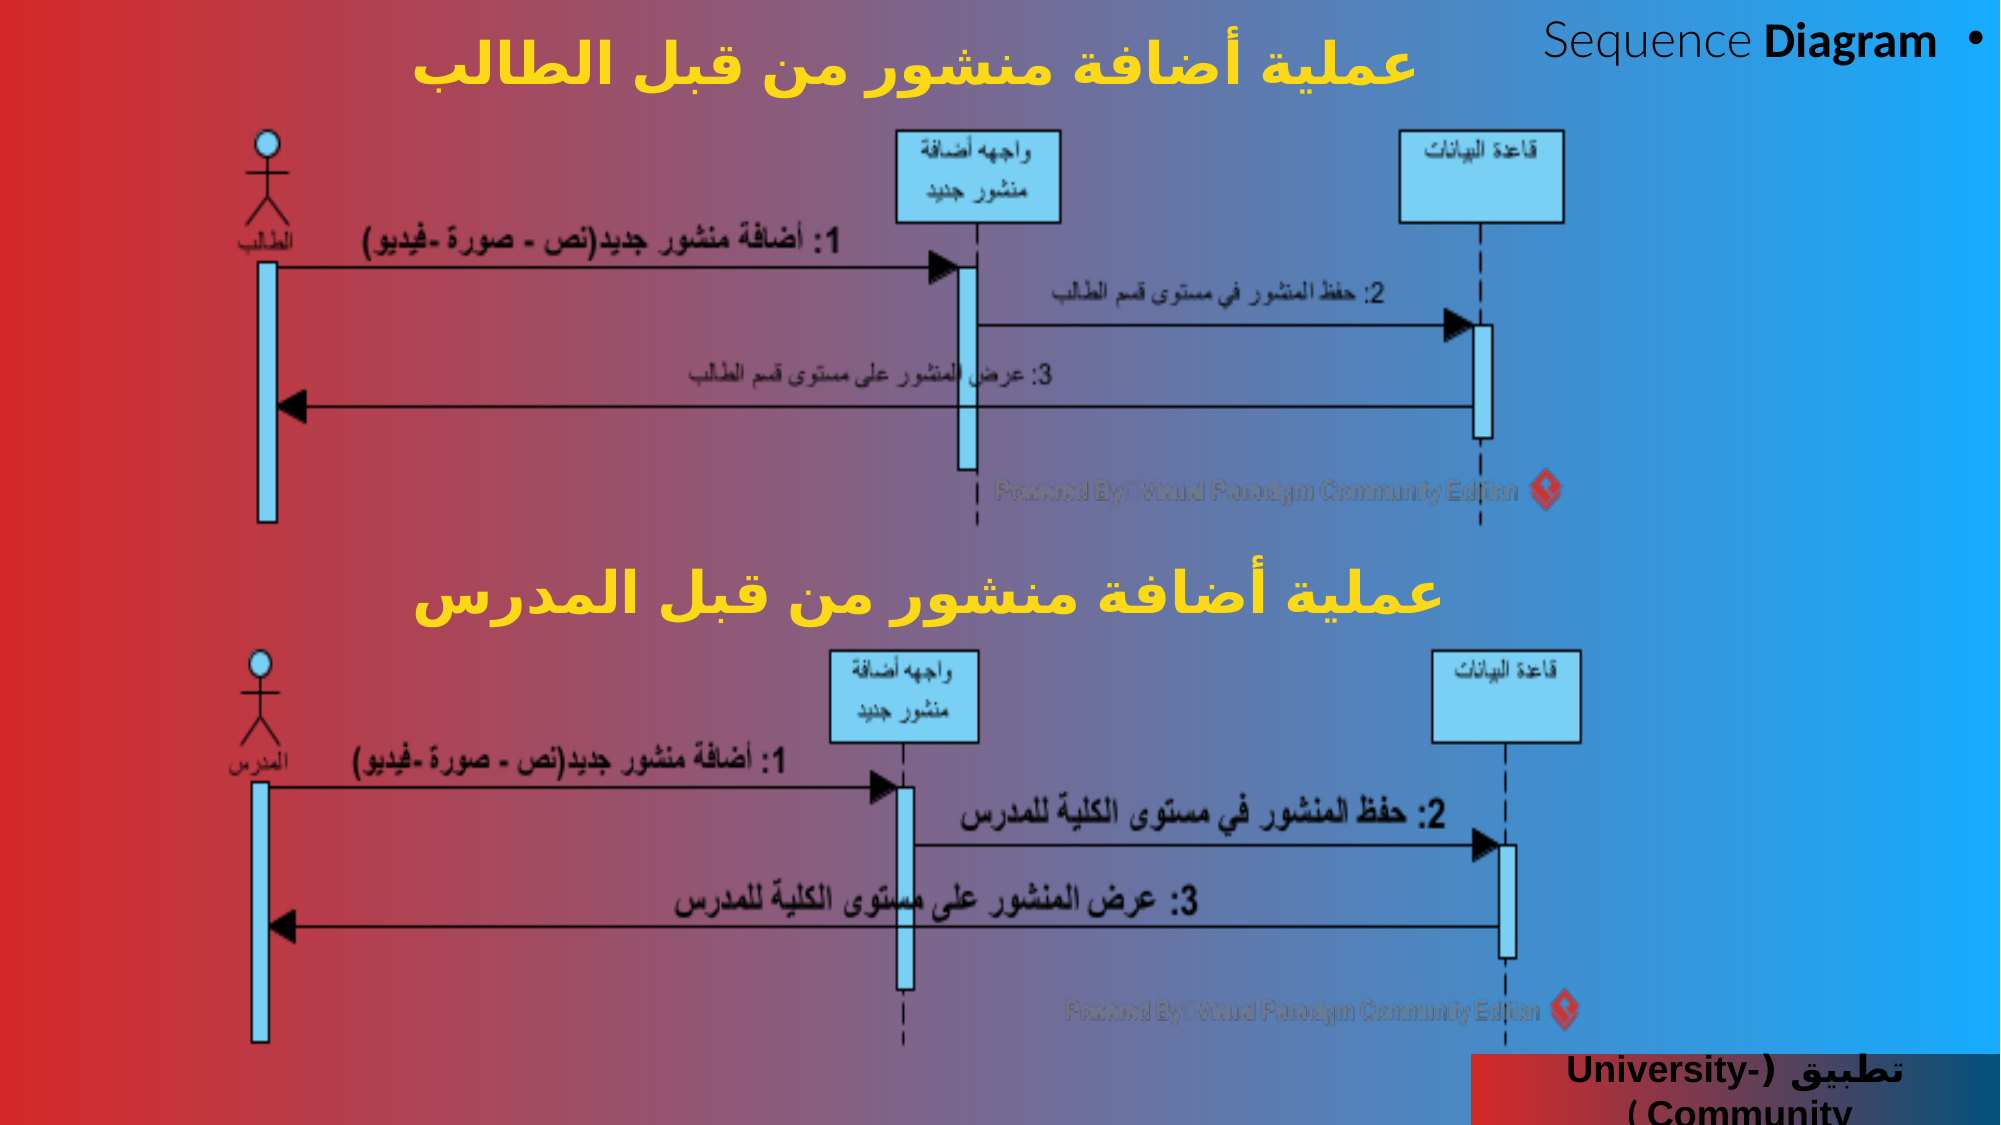

Sequence Diagram
عملية أضافة منشور من قبل الطالب

عملية أضافة منشور من قبل المدرس

تطبيق (University-Community )